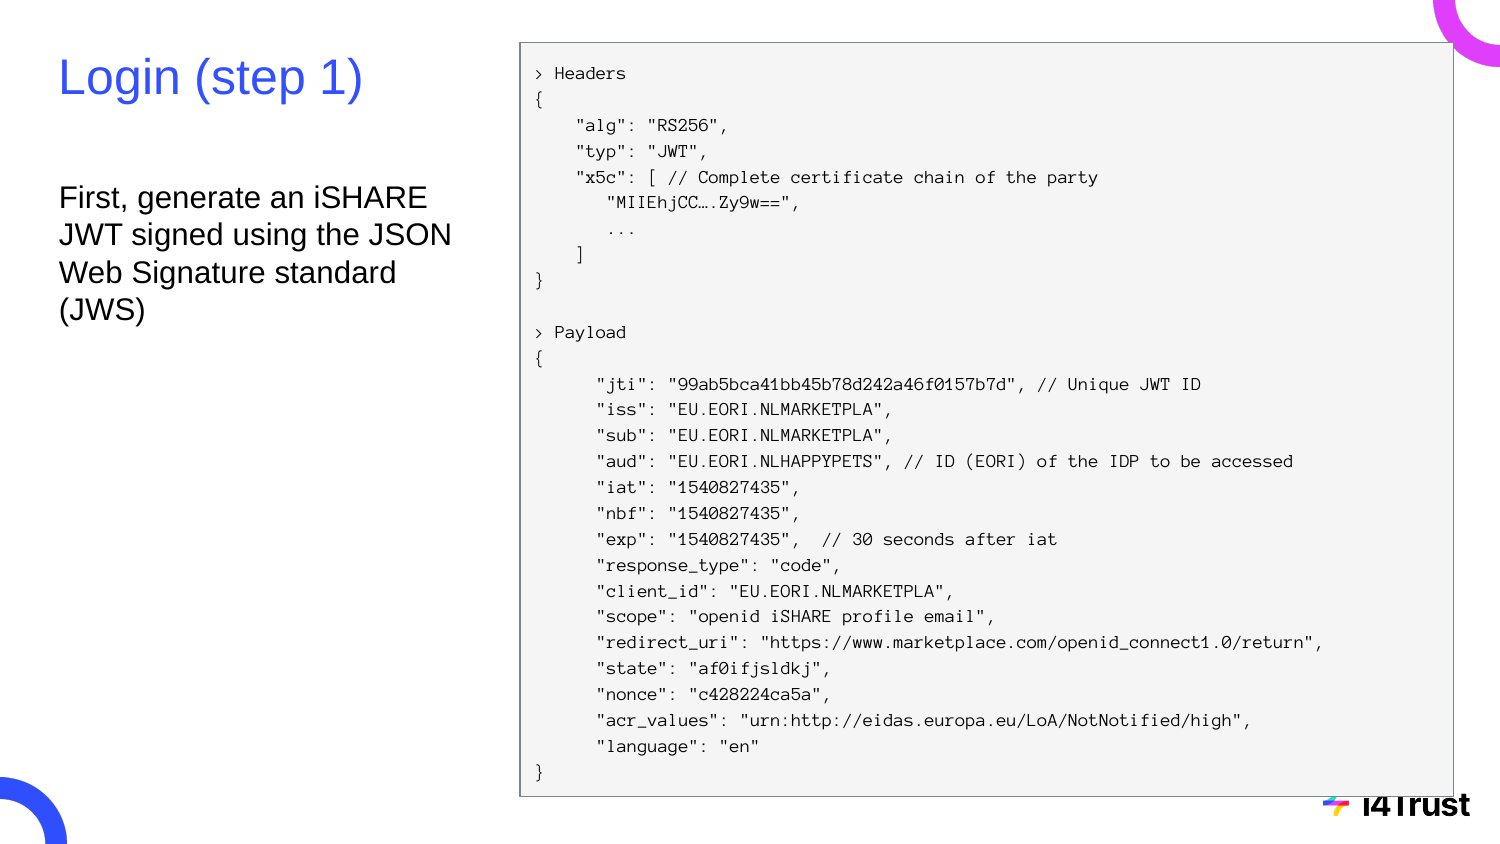

> Headers
{
    "alg": "RS256",
    "typ": "JWT",
    "x5c": [ // Complete certificate chain of the party
       "MIIEhjCC….Zy9w==",
       ...
    ]
}

> Payload
{
      "jti": "99ab5bca41bb45b78d242a46f0157b7d", // Unique JWT ID
      "iss": "EU.EORI.NLMARKETPLA",
      "sub": "EU.EORI.NLMARKETPLA",
      "aud": "EU.EORI.NLHAPPYPETS", // ID (EORI) of the IDP to be accessed
      "iat": "1540827435",
      "nbf": "1540827435",
      "exp": "1540827435",  // 30 seconds after iat
      "response_type": "code",
      "client_id": "EU.EORI.NLMARKETPLA",
      "scope": "openid iSHARE profile email",
      "redirect_uri": "https://www.marketplace.com/openid_connect1.0/return",
      "state": "af0ifjsldkj",
      "nonce": "c428224ca5a",
      "acr_values": "urn:http://eidas.europa.eu/LoA/NotNotified/high",
      "language": "en"
}
# Login (step 1)
First, generate an iSHARE JWT signed using the JSON Web Signature standard (JWS)